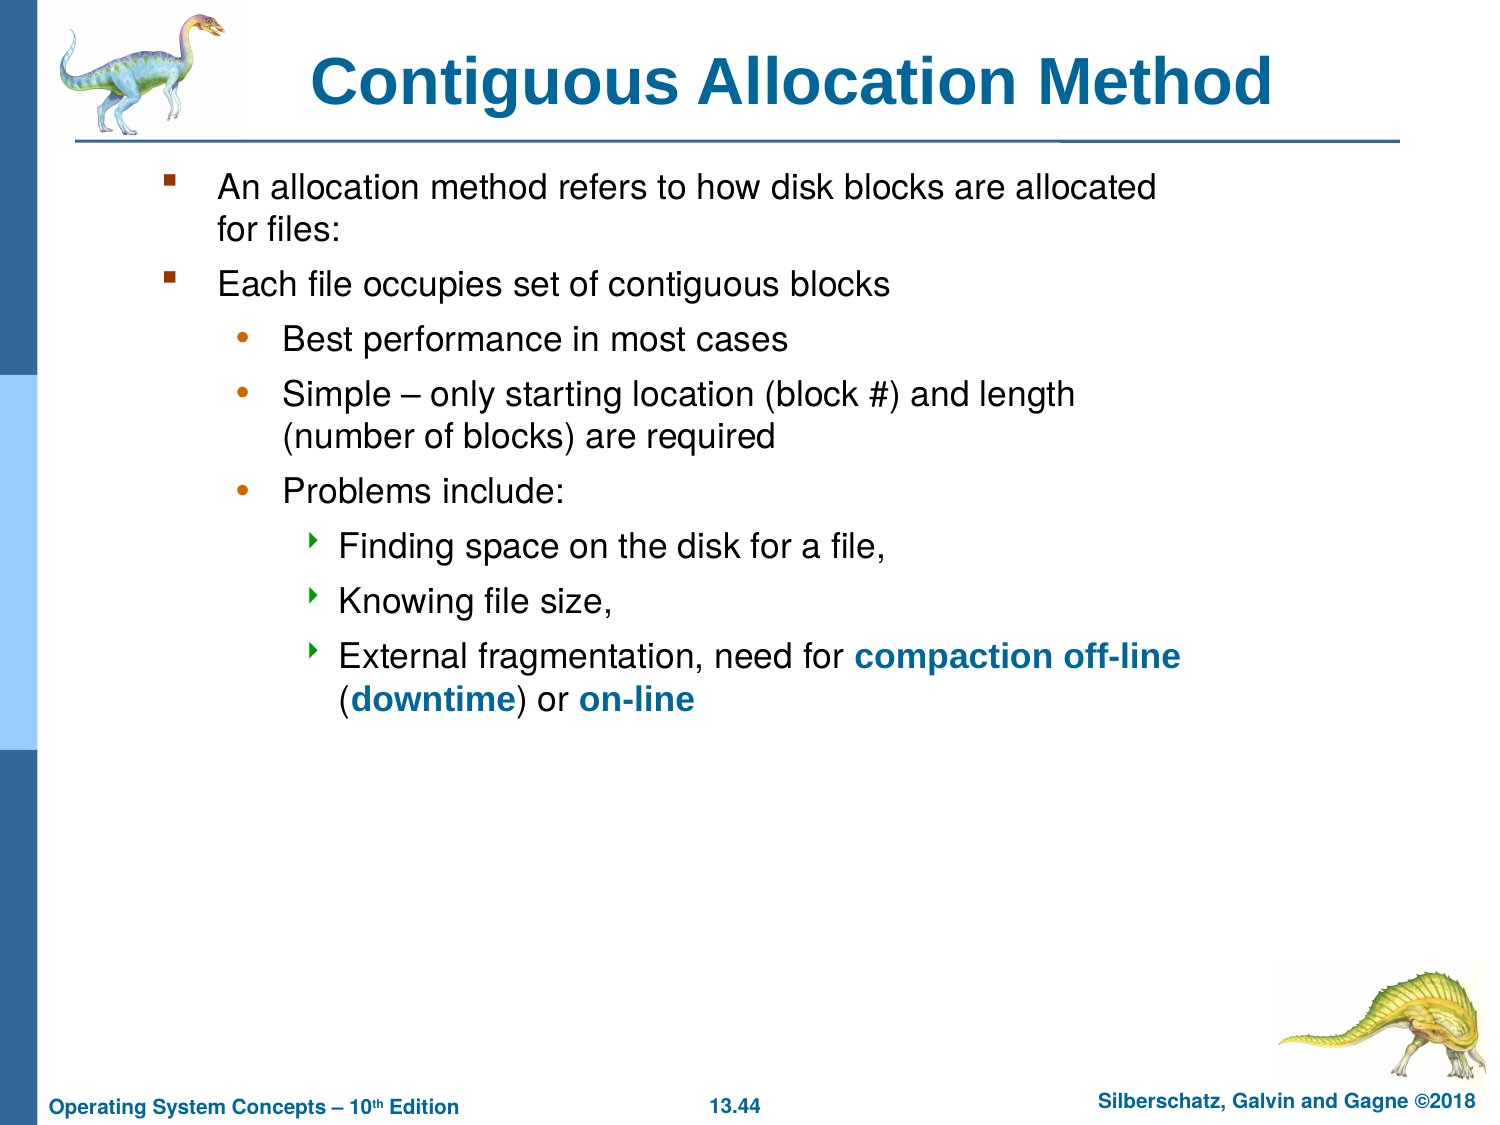

# Contiguous Allocation Method
An allocation method refers to how disk blocks are allocated for files:
Each file occupies set of contiguous blocks
Best performance in most cases
Simple – only starting location (block #) and length (number of blocks) are required
Problems include:
Finding space on the disk for a file,
Knowing file size,
External fragmentation, need for compaction off-line (downtime) or on-line